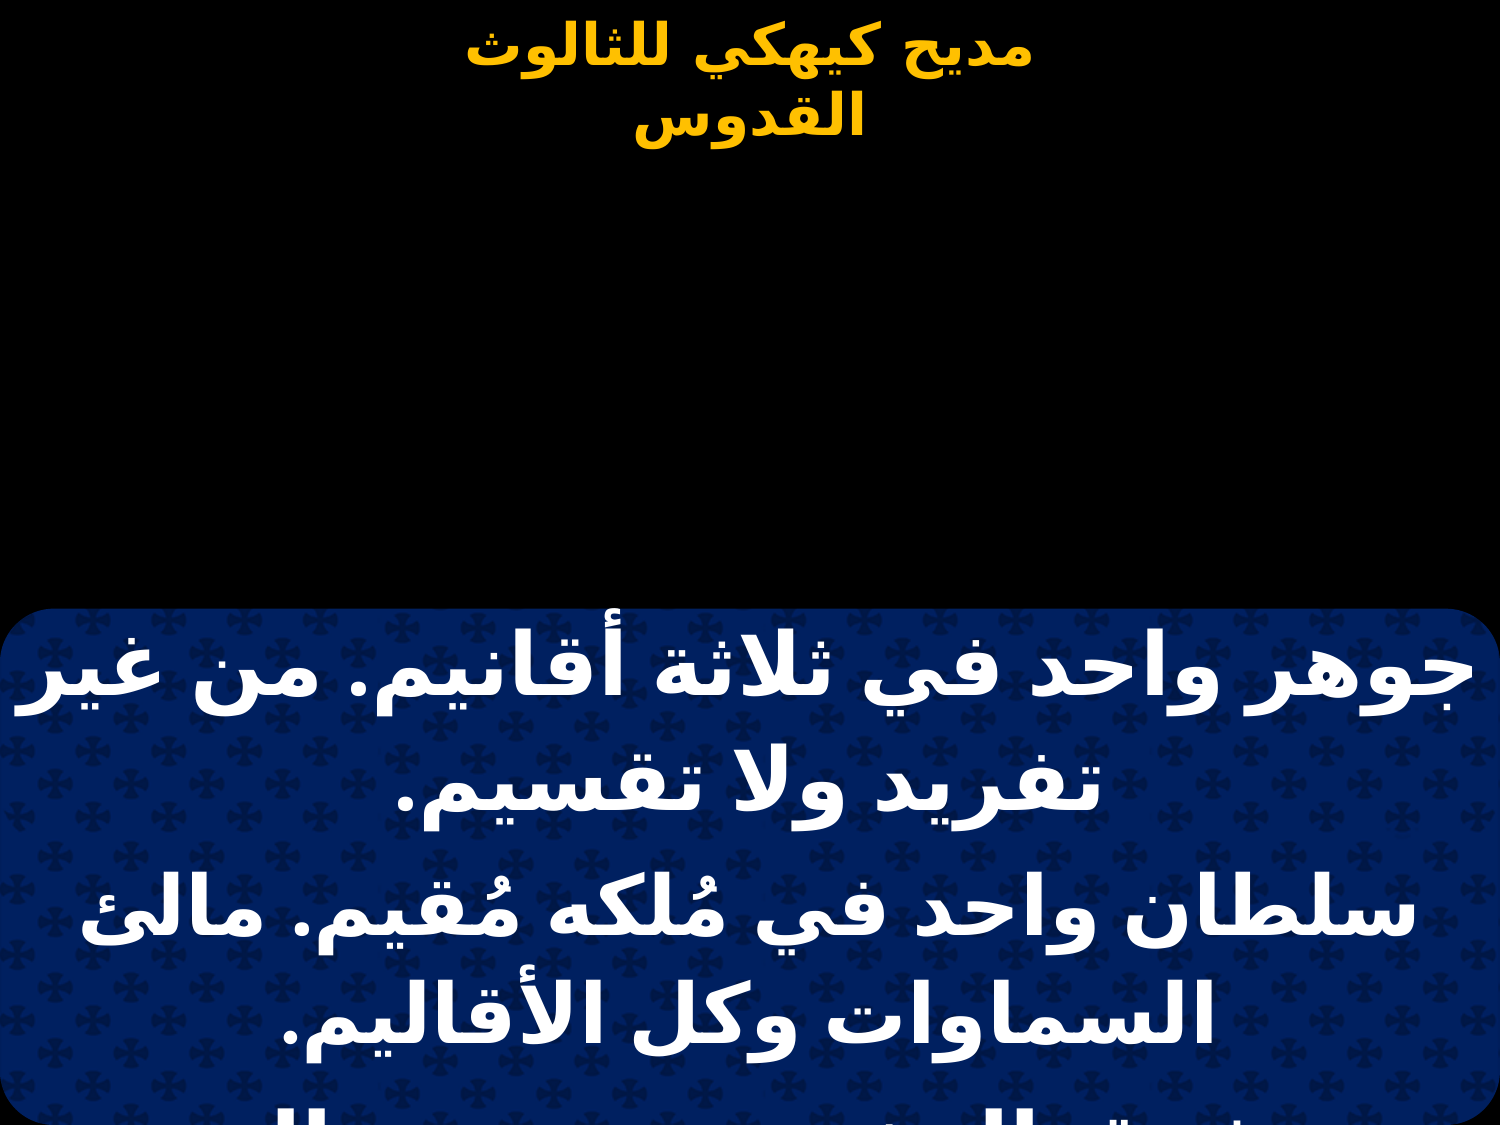

#
| جوهر واحد في ثلاثة أقانيم. من غير تفريد ولا تقسيم. |
| --- |
| سلطان واحد في مُلكه مُقيم. مالئ السماوات وكل الأقاليم. |
|  |
| سر يفوق البشرية. بحسب الجوهر إله واحد. |
| وأما حسب الأقنومية. هم الثلاثة متمايزين. |